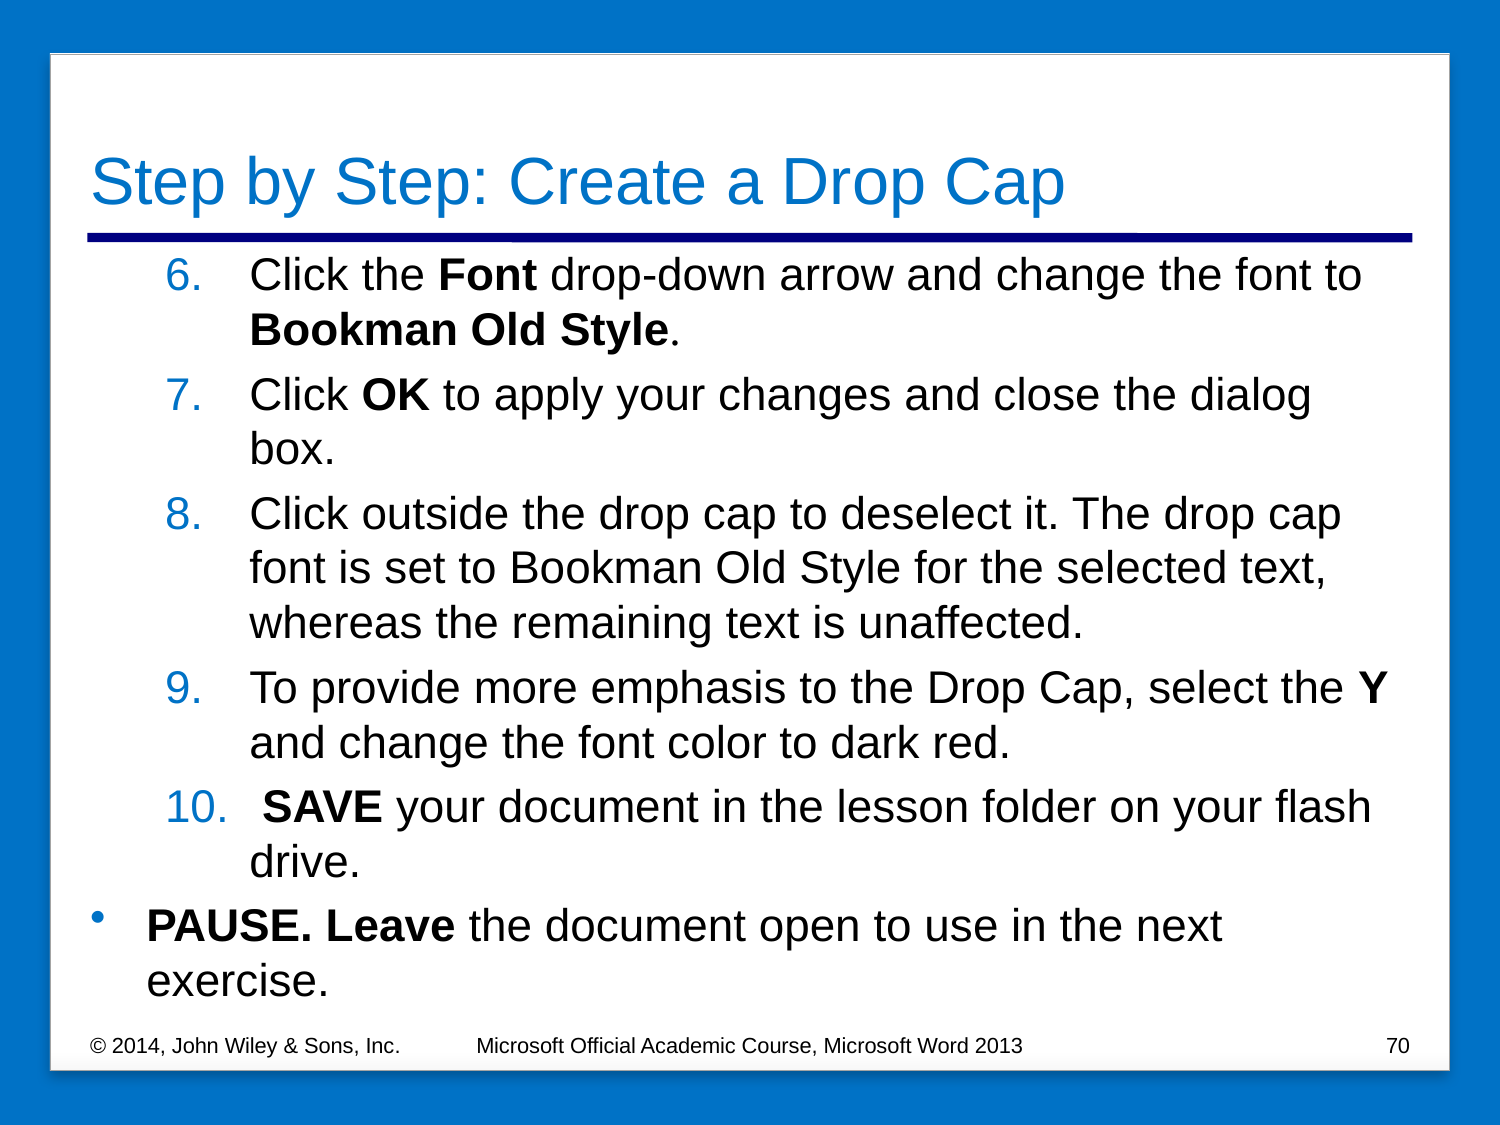

# Step by Step: Create a Drop Cap
Click the Font drop-down arrow and change the font to Bookman Old Style.
Click OK to apply your changes and close the dialog box.
Click outside the drop cap to deselect it. The drop cap font is set to Bookman Old Style for the selected text, whereas the remaining text is unaffected.
To provide more emphasis to the Drop Cap, select the Y and change the font color to dark red.
 SAVE your document in the lesson folder on your flash drive.
PAUSE. Leave the document open to use in the next exercise.

© 2014, John Wiley & Sons, Inc.
Microsoft Official Academic Course, Microsoft Word 2013
70